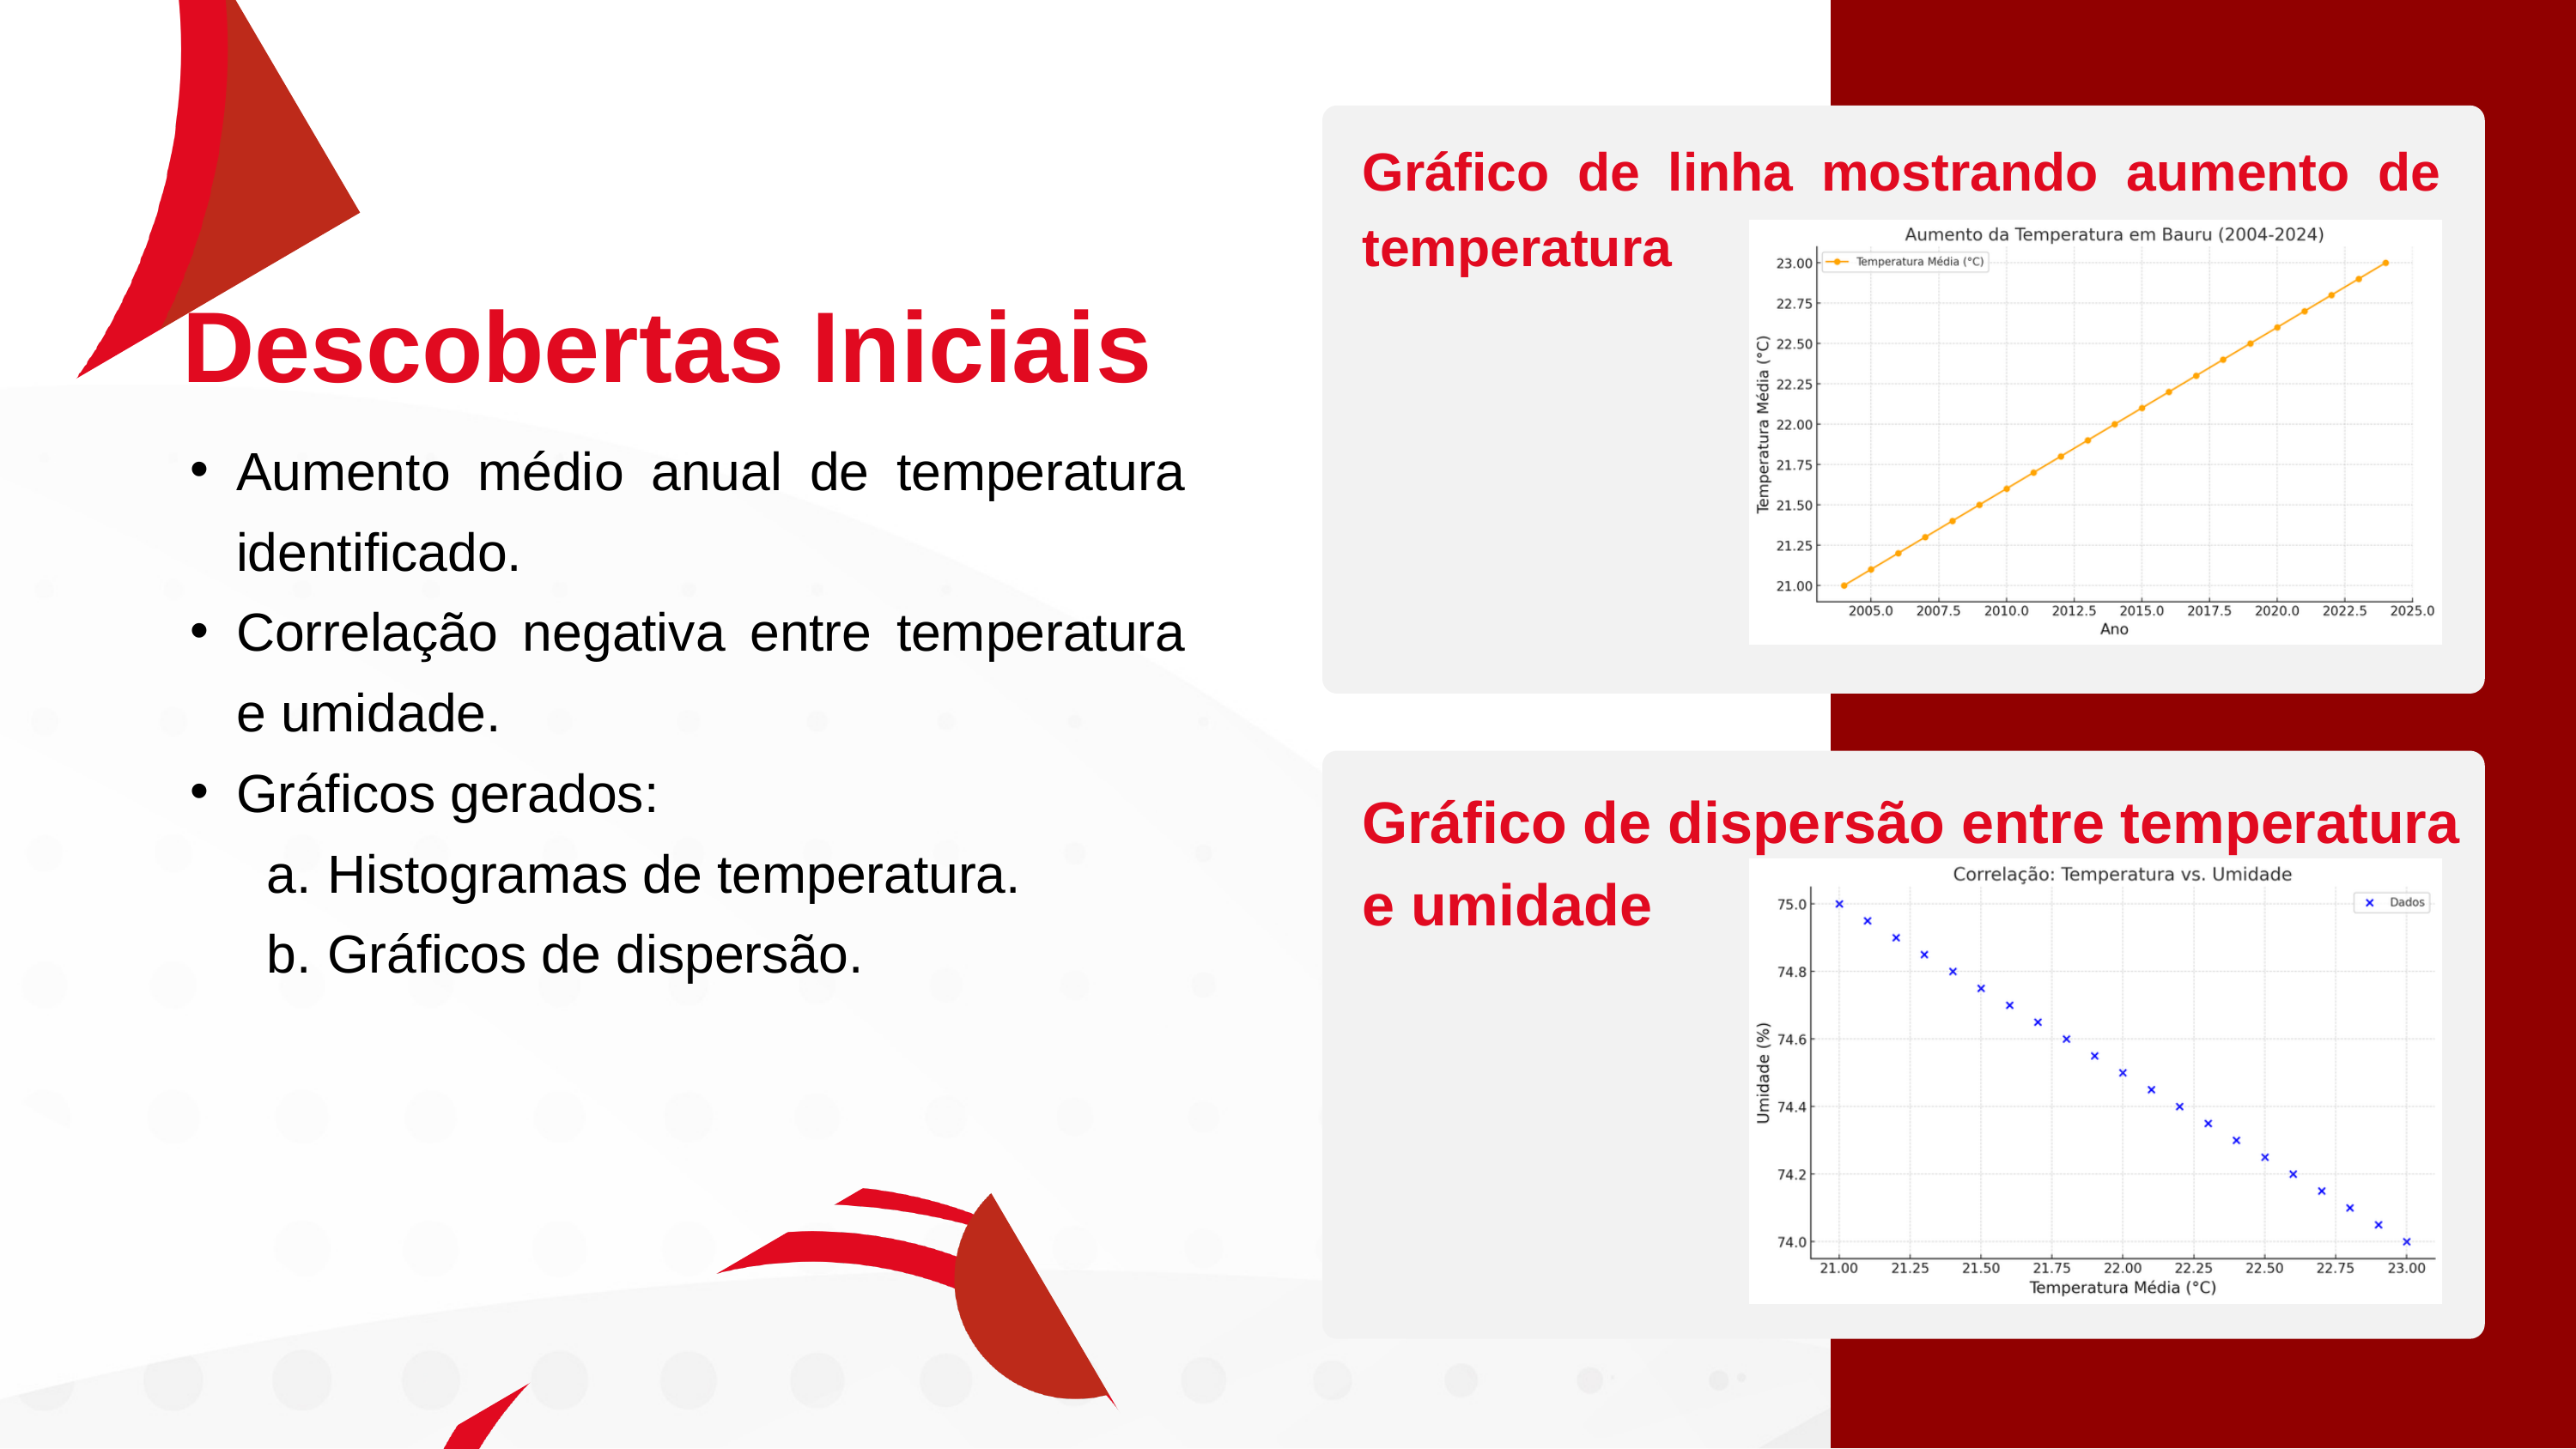

Gráfico de linha mostrando aumento de temperatura

Descobertas Iniciais
Aumento médio anual de temperatura identificado.
Correlação negativa entre temperatura e umidade.
Gráficos gerados:
Histogramas de temperatura.
Gráficos de dispersão.

Gráfico de dispersão entre temperatura e umidade